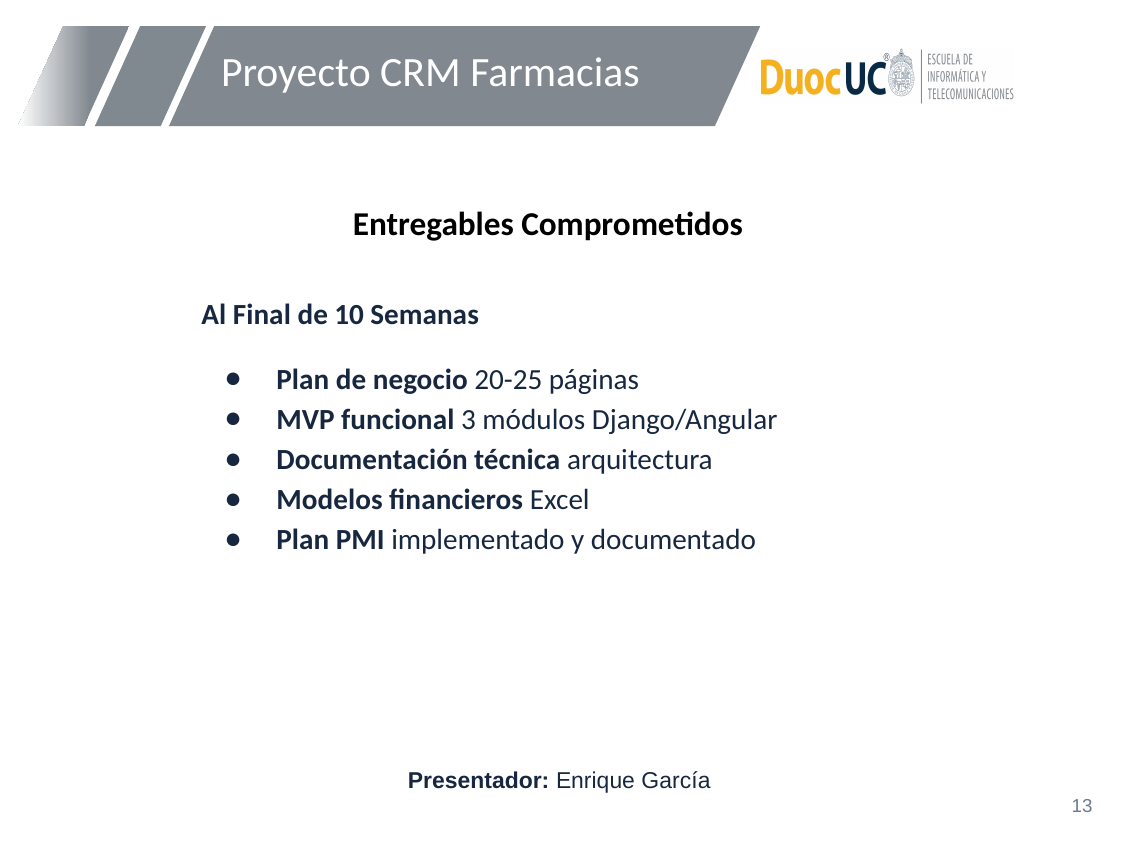

# Proyecto CRM Farmacias
Entregables Comprometidos
Al Final de 10 Semanas
Plan de negocio 20-25 páginas
MVP funcional 3 módulos Django/Angular
Documentación técnica arquitectura
Modelos financieros Excel
Plan PMI implementado y documentado
Presentador: Enrique García